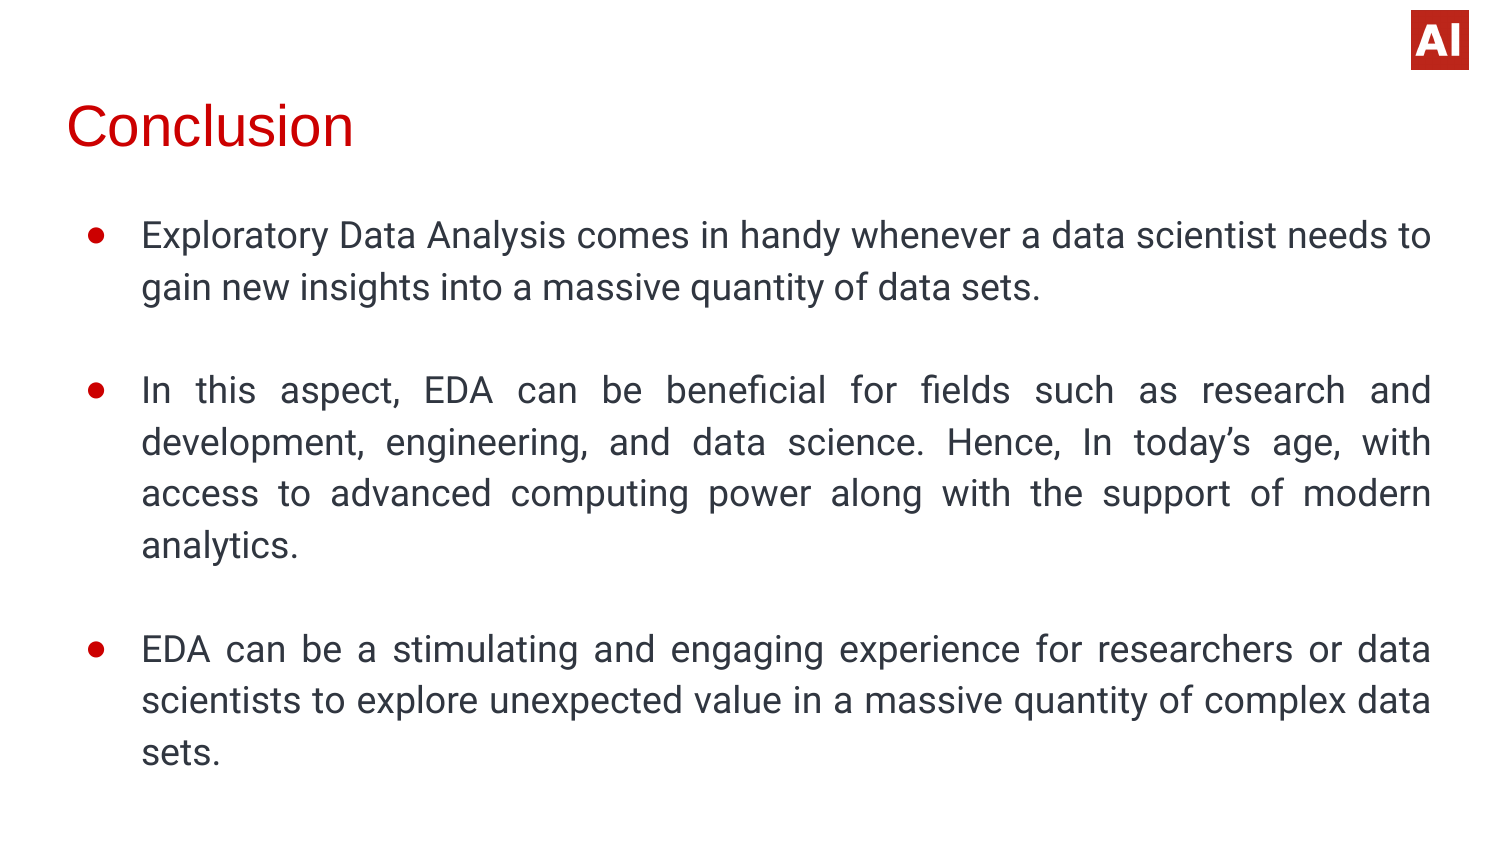

# Conclusion
Exploratory Data Analysis comes in handy whenever a data scientist needs to gain new insights into a massive quantity of data sets.

In this aspect, EDA can be beneficial for fields such as research and development, engineering, and data science. Hence, In today’s age, with access to advanced computing power along with the support of modern analytics.

EDA can be a stimulating and engaging experience for researchers or data scientists to explore unexpected value in a massive quantity of complex data sets.